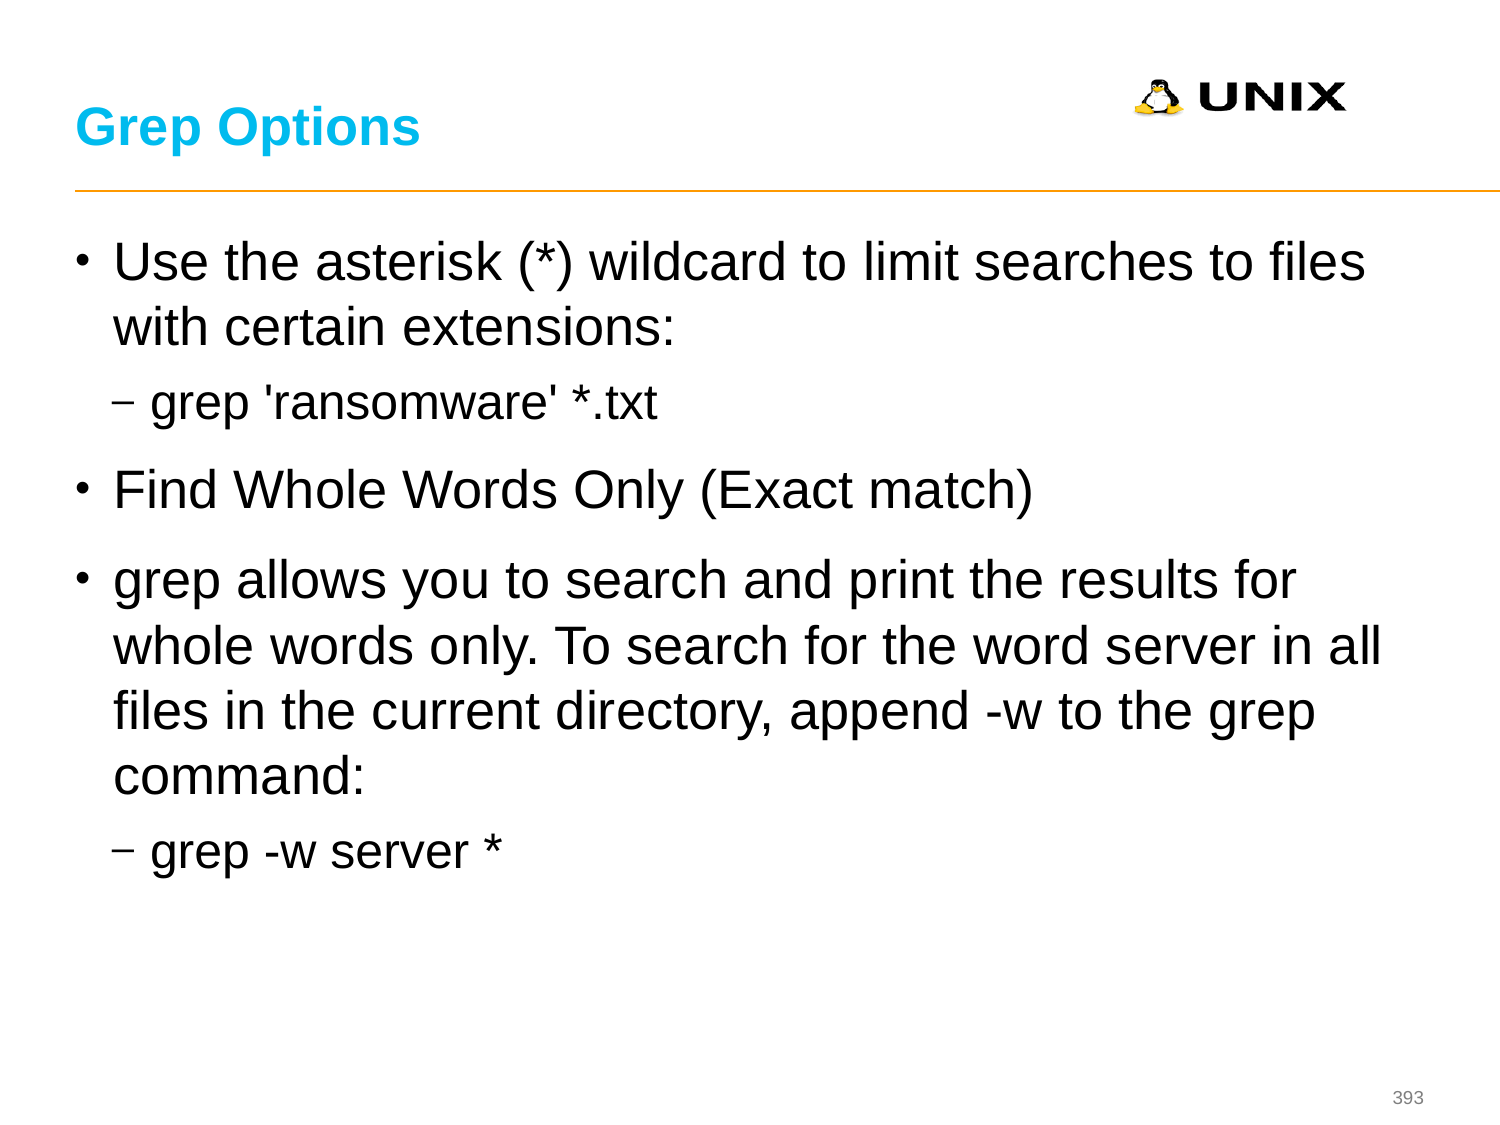

# Grep Options
Use the asterisk (*) wildcard to limit searches to files with certain extensions:
grep 'ransomware' *.txt
Find Whole Words Only (Exact match)
grep allows you to search and print the results for whole words only. To search for the word server in all files in the current directory, append -w to the grep command:
grep -w server *